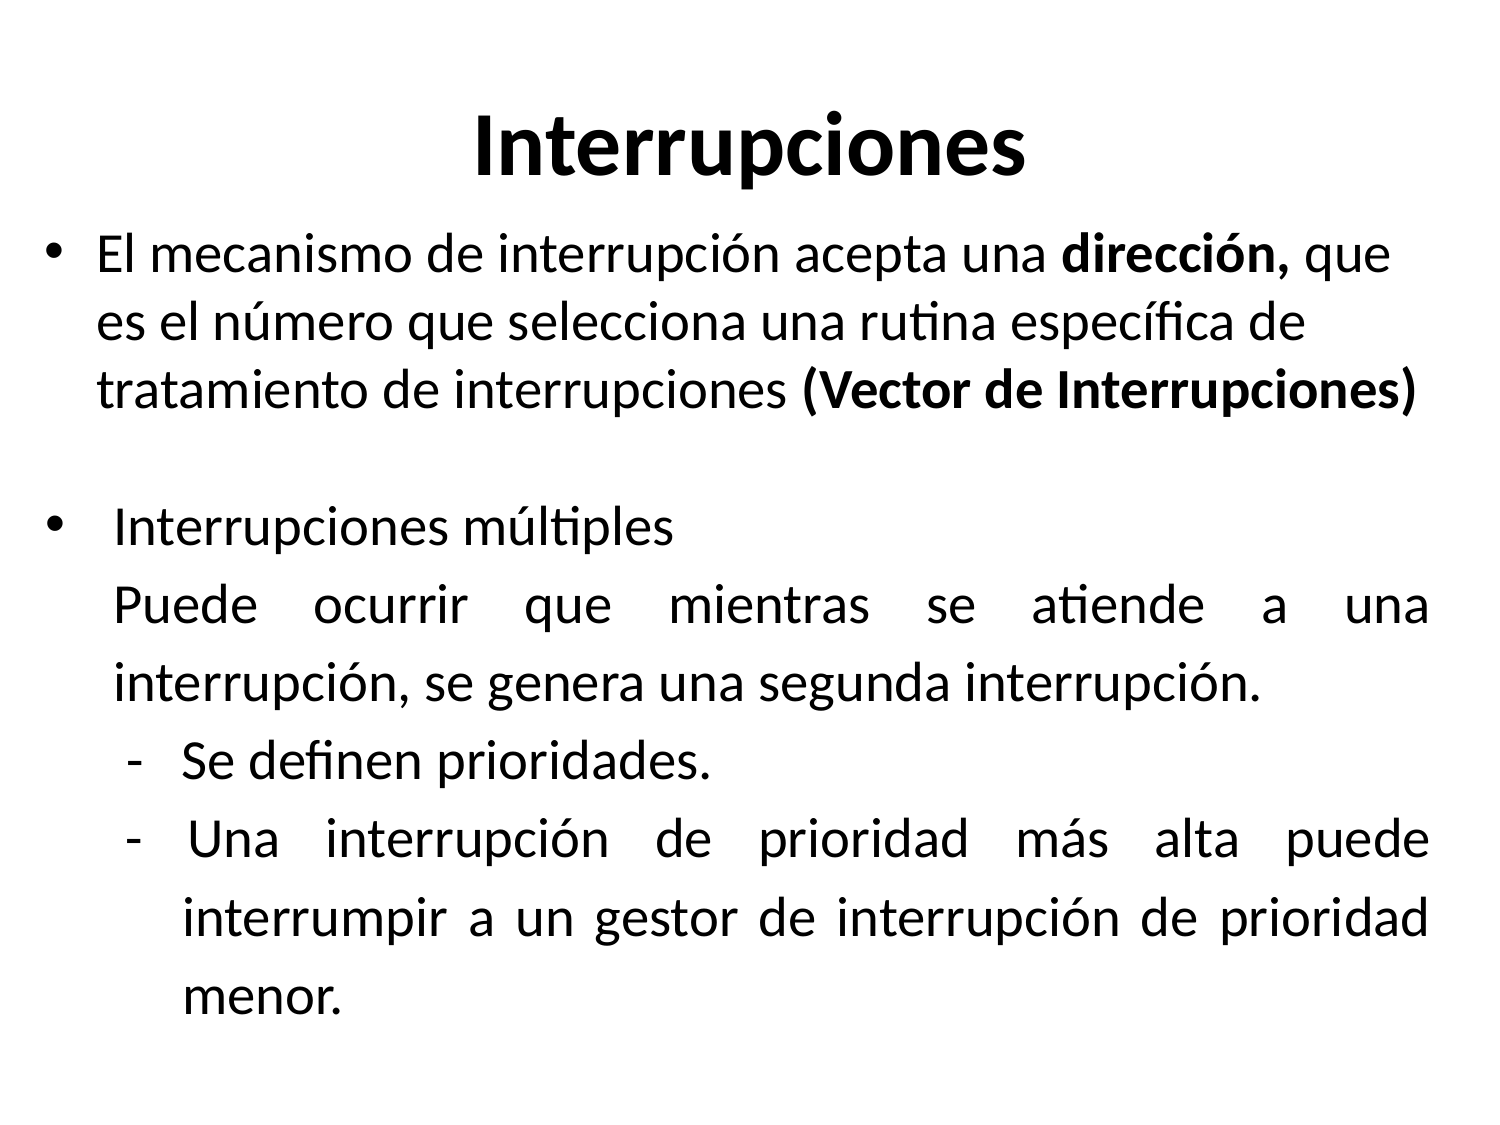

# Interrupciones
El mecanismo de interrupción acepta una dirección, que es el número que selecciona una rutina específica de tratamiento de interrupciones (Vector de Interrupciones)

Interrupciones múltiples
	Puede ocurrir que mientras se atiende a una interrupción, se genera una segunda interrupción.
	 -   Se definen prioridades.
- Una interrupción de prioridad más alta puede interrumpir a un gestor de interrupción de prioridad menor.